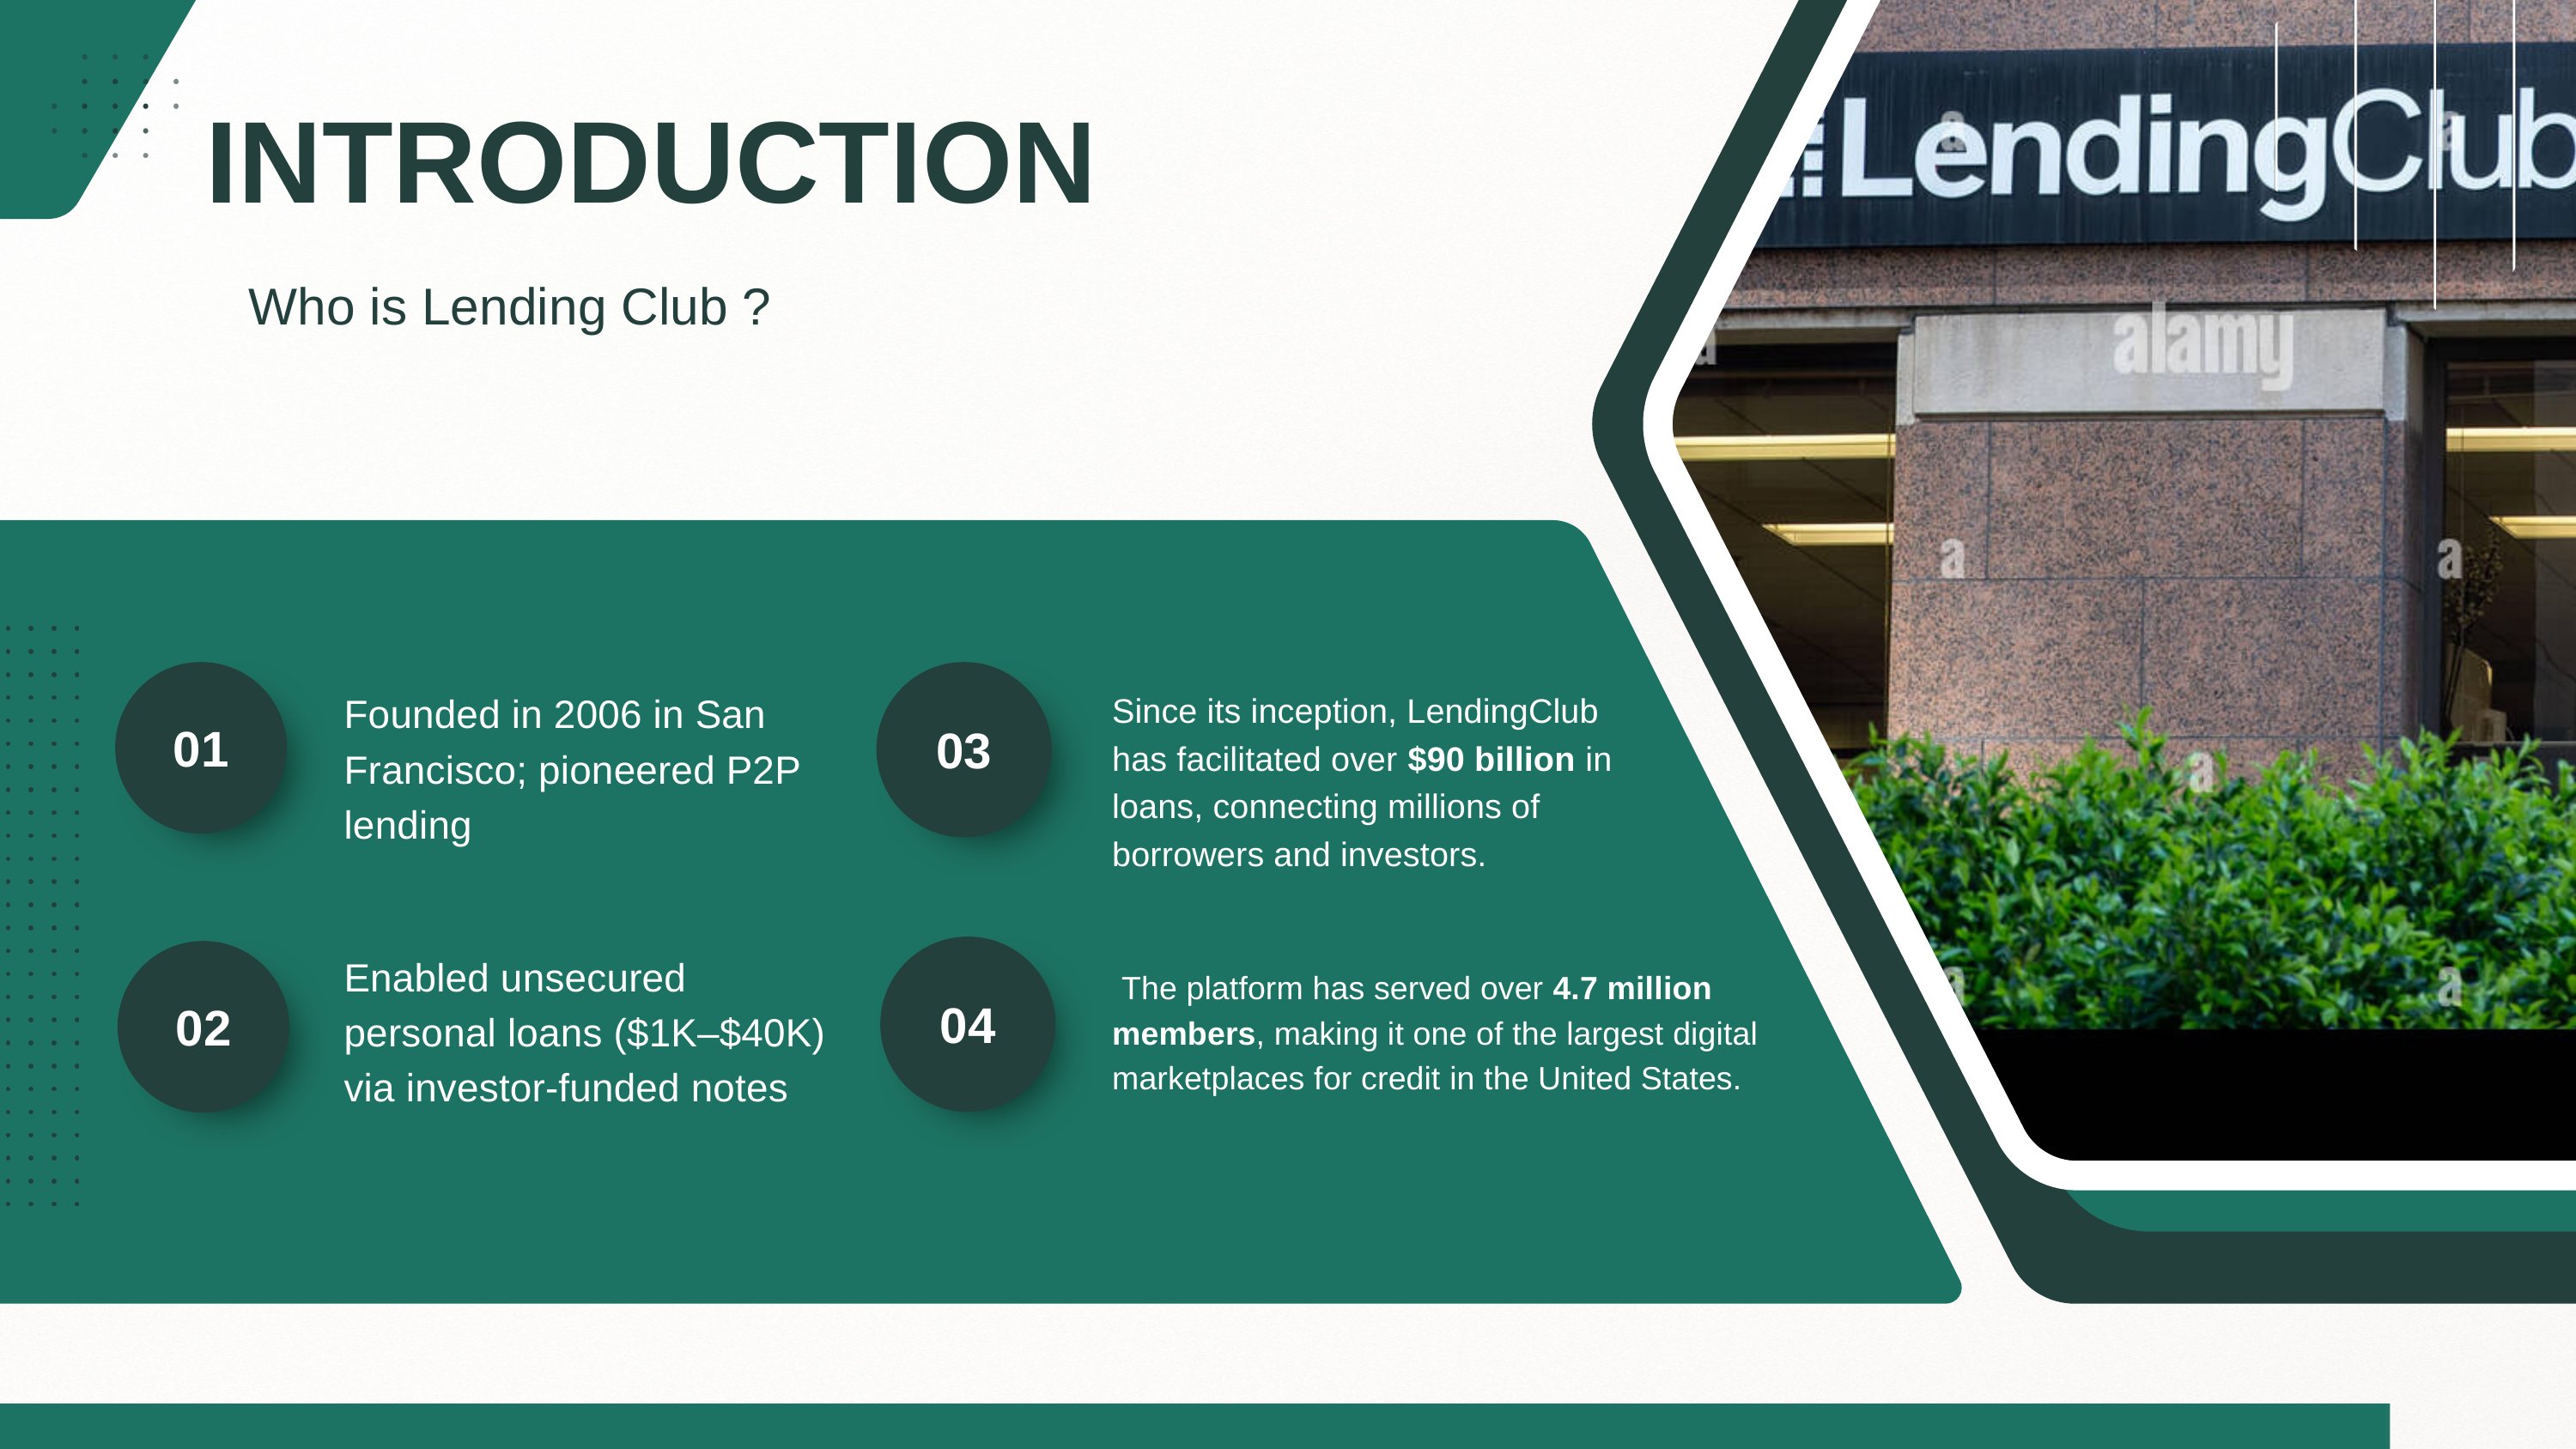

INTRODUCTION
Who is Lending Club ?

01

03

Founded in 2006 in San Francisco; pioneered P2P lending
Since its inception, LendingClub has facilitated over $90 billion in loans, connecting millions of borrowers and investors.

04

02

Enabled unsecured personal loans ($1K–$40K) via investor-funded notes
 The platform has served over 4.7 million members, making it one of the largest digital marketplaces for credit in the United States.